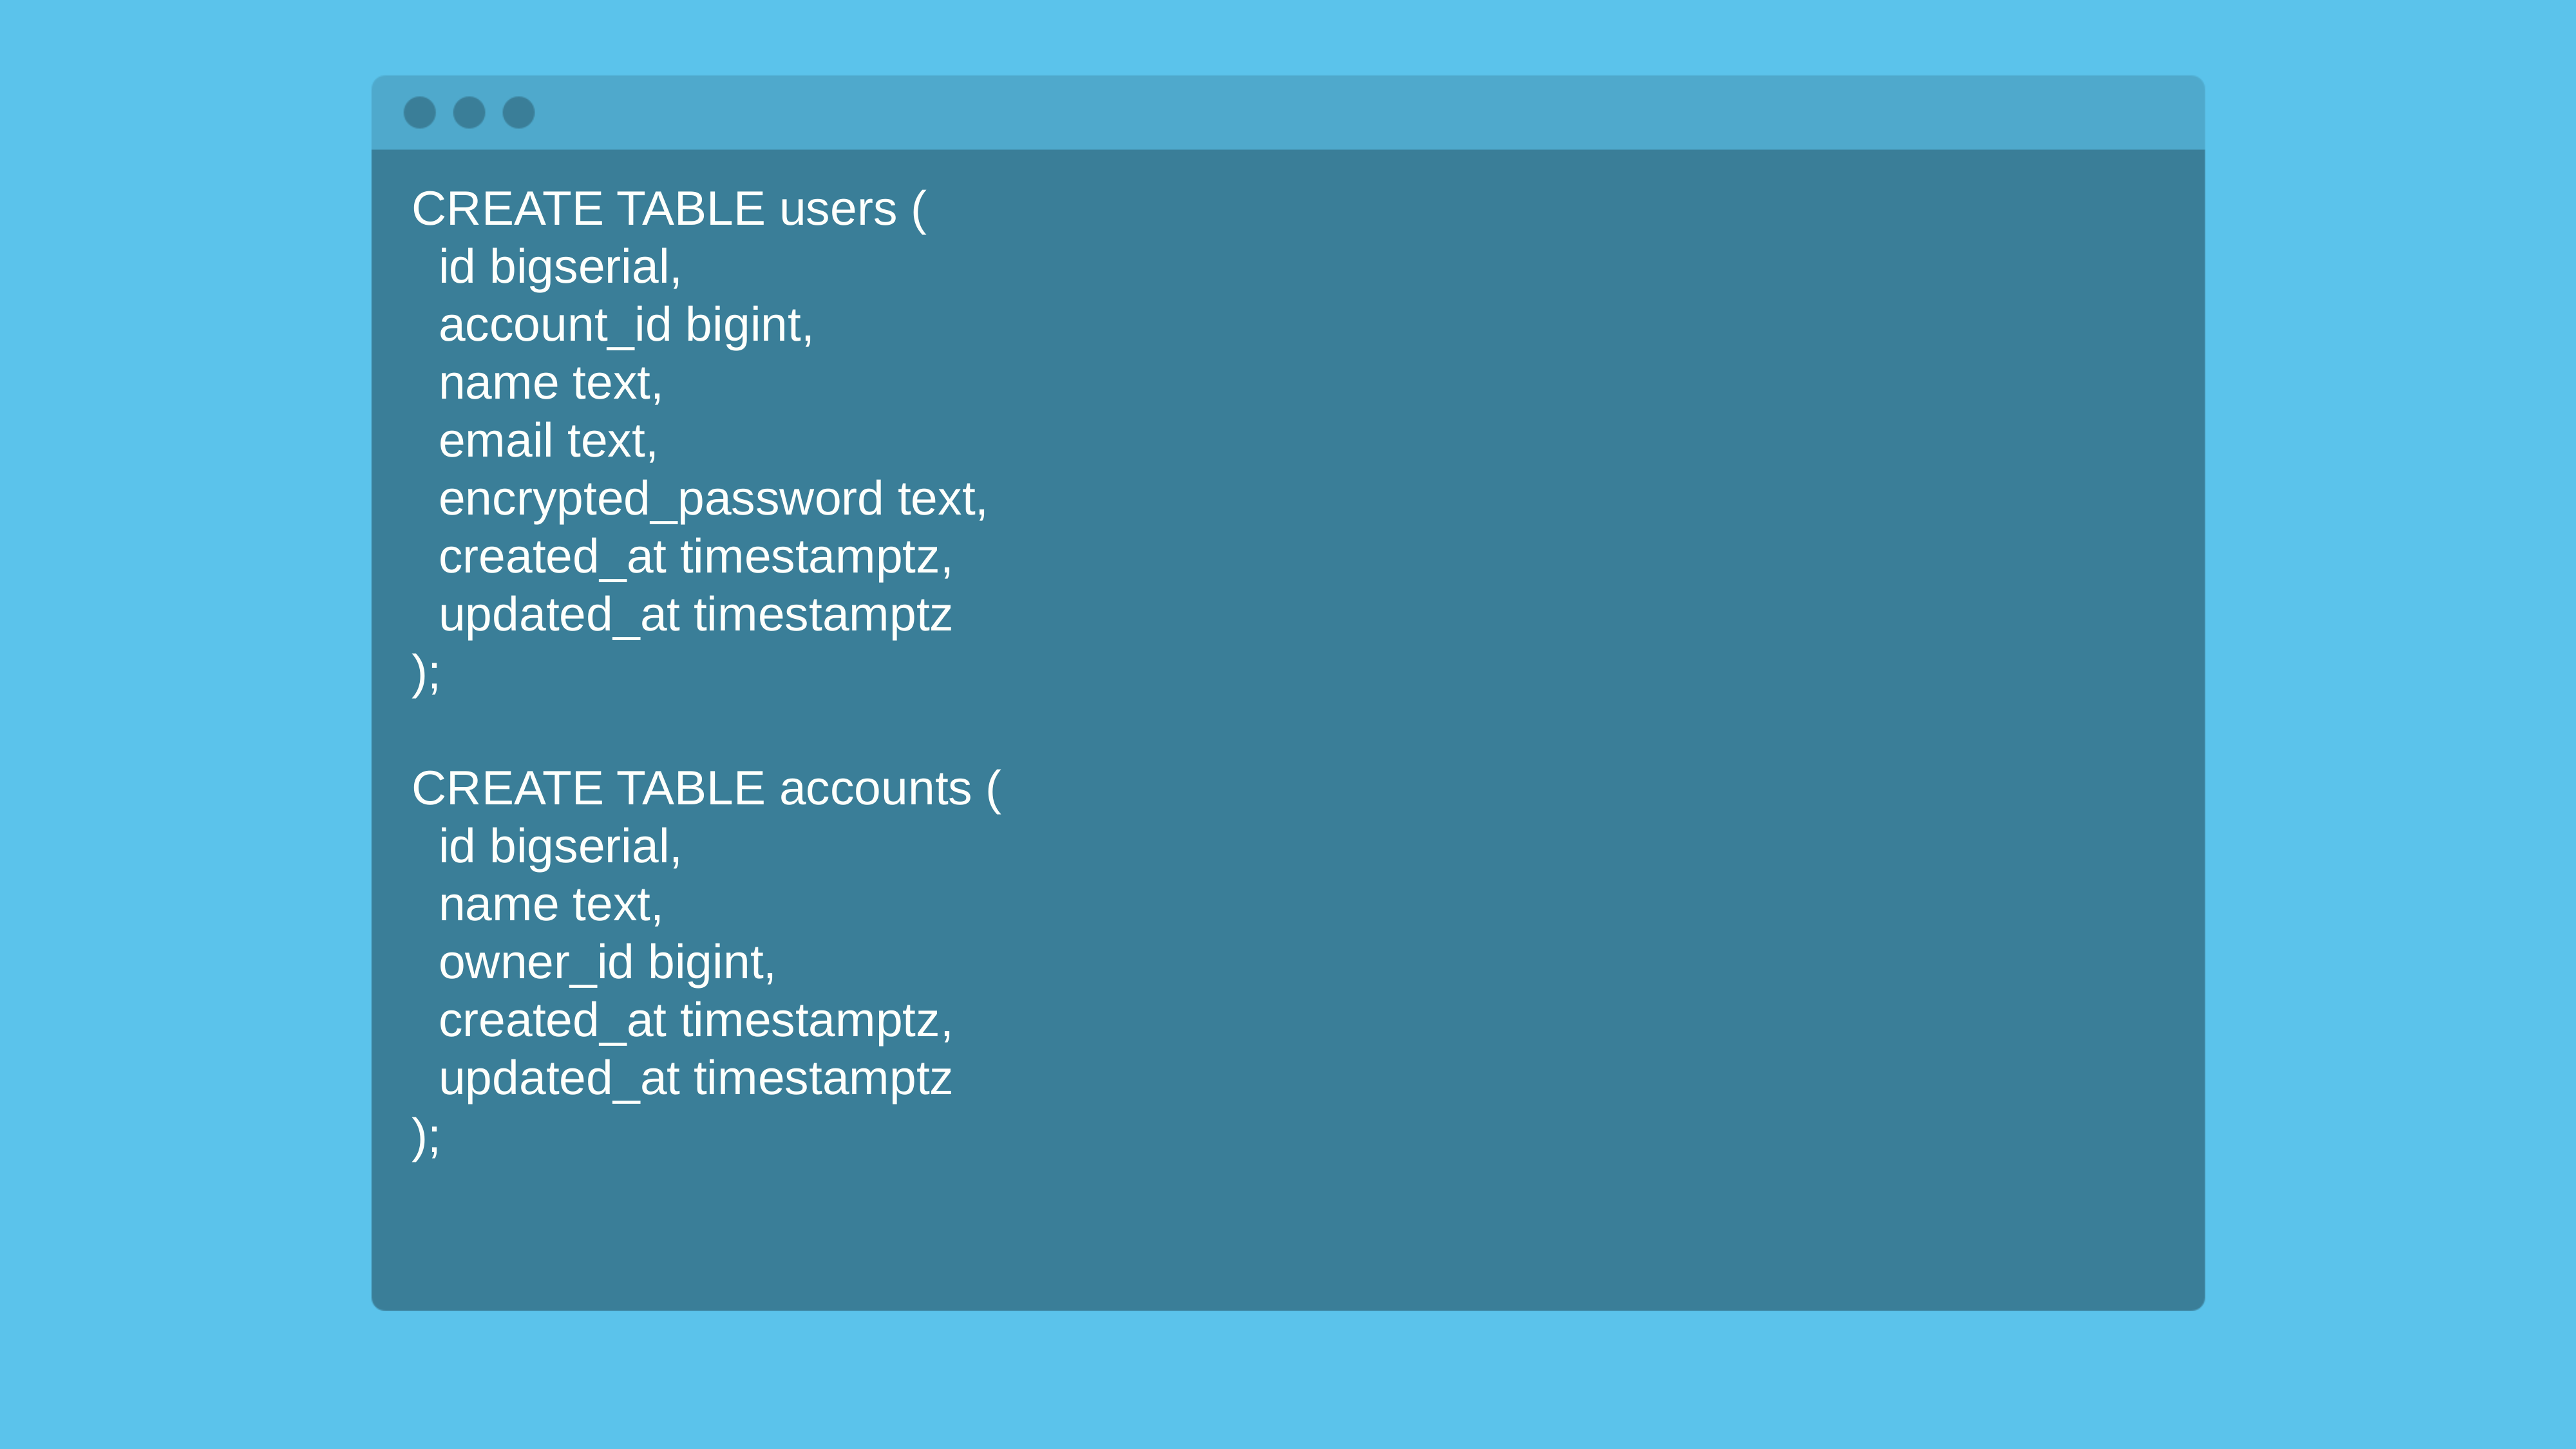

CREATE TABLE users (
  id bigserial,
  account_id bigint,
  name text,
  email text,
  encrypted_password text,
  created_at timestamptz,
  updated_at timestamptz
);

CREATE TABLE accounts (
  id bigserial,
  name text,
  owner_id bigint,
  created_at timestamptz,
  updated_at timestamptz
);